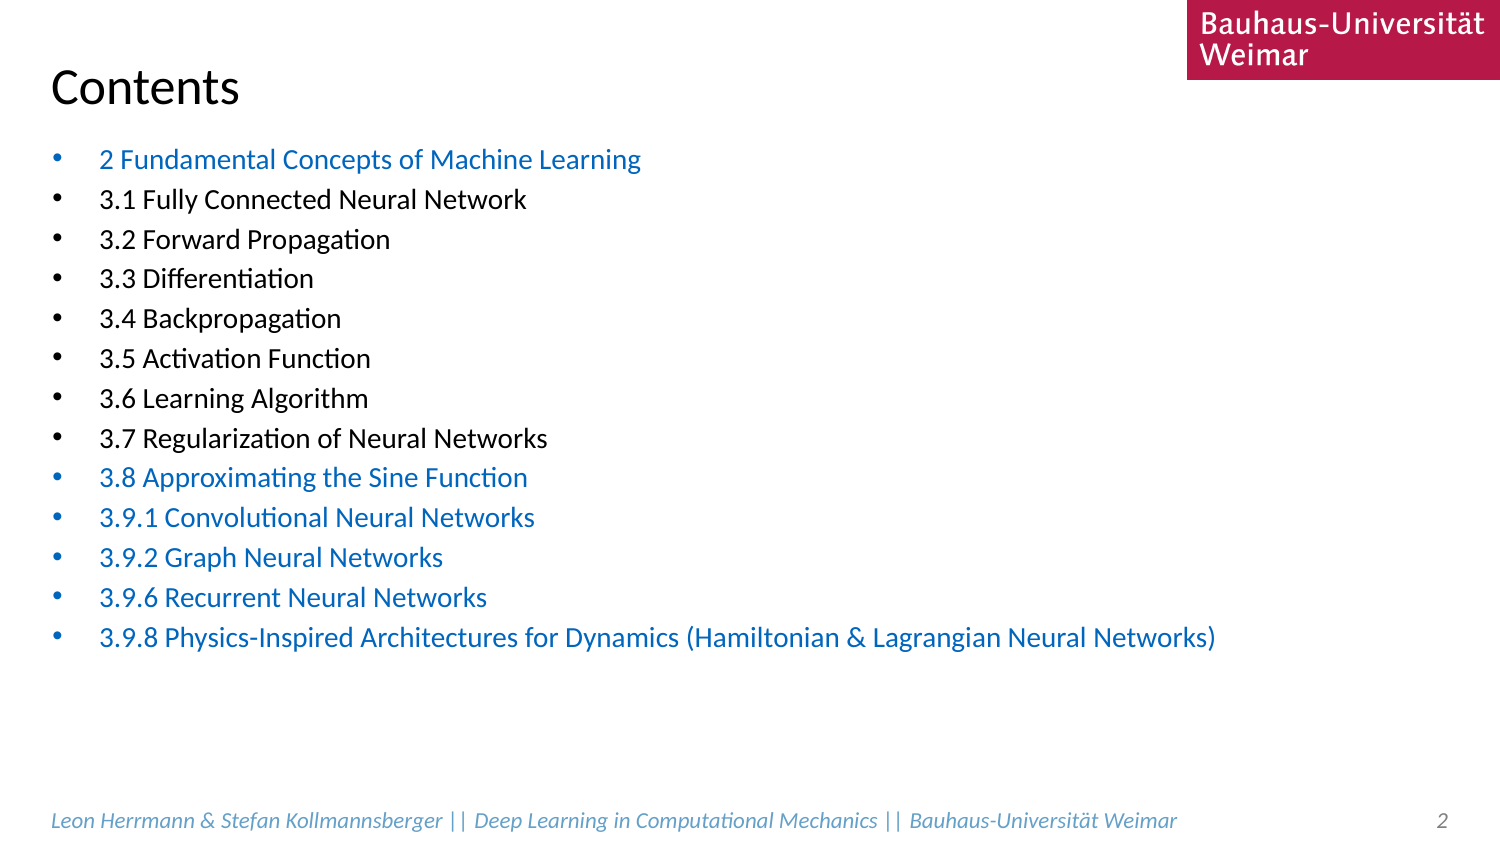

# Contents
2 Fundamental Concepts of Machine Learning
3.1 Fully Connected Neural Network
3.2 Forward Propagation
3.3 Differentiation
3.4 Backpropagation
3.5 Activation Function
3.6 Learning Algorithm
3.7 Regularization of Neural Networks
3.8 Approximating the Sine Function
3.9.1 Convolutional Neural Networks
3.9.2 Graph Neural Networks
3.9.6 Recurrent Neural Networks
3.9.8 Physics-Inspired Architectures for Dynamics (Hamiltonian & Lagrangian Neural Networks)
Leon Herrmann & Stefan Kollmannsberger || Deep Learning in Computational Mechanics || Bauhaus-Universität Weimar
2